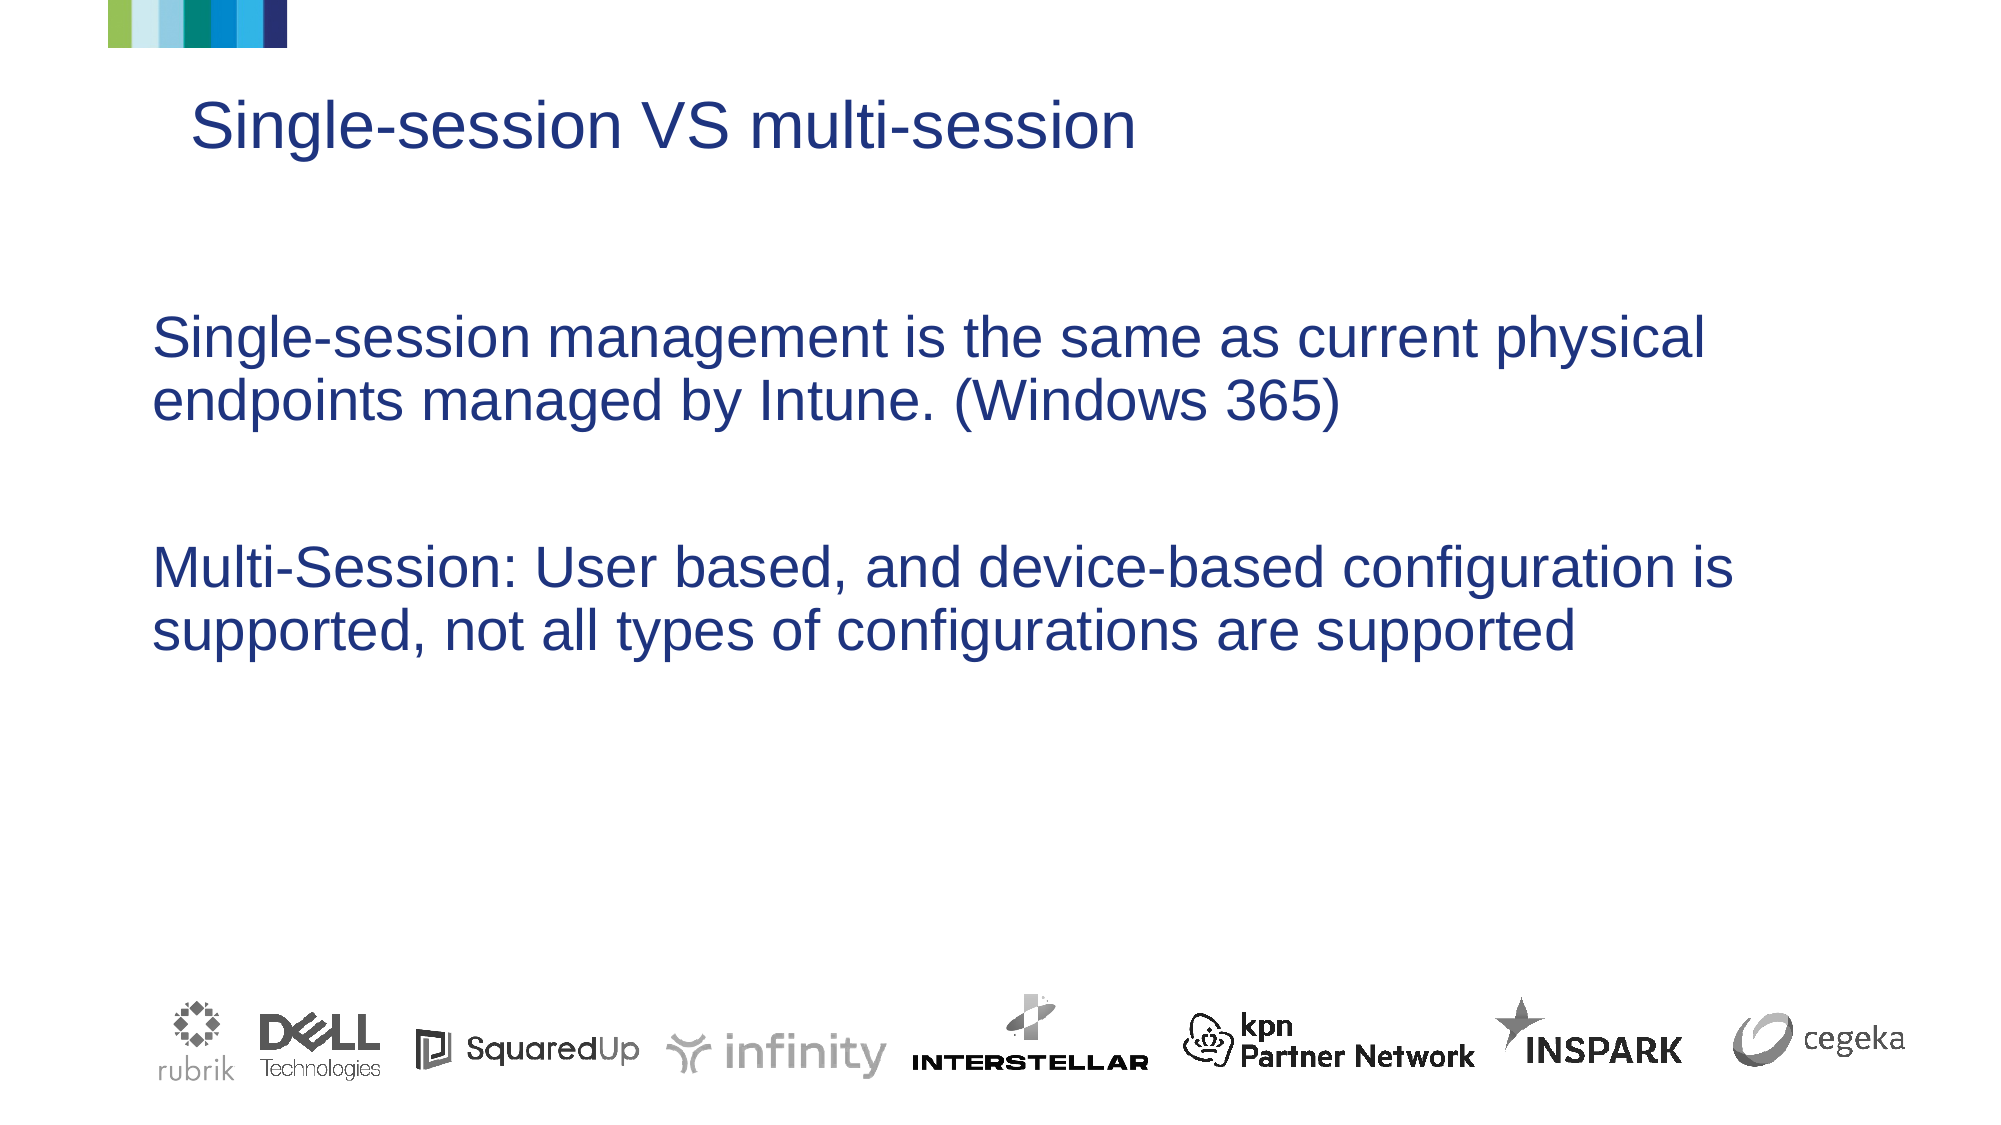

Single-session VS multi-session

Single-session management is the same as current physical endpoints managed by Intune. (Windows 365)

Multi-Session: User based, and device-based configuration is supported, not all types of configurations are supported